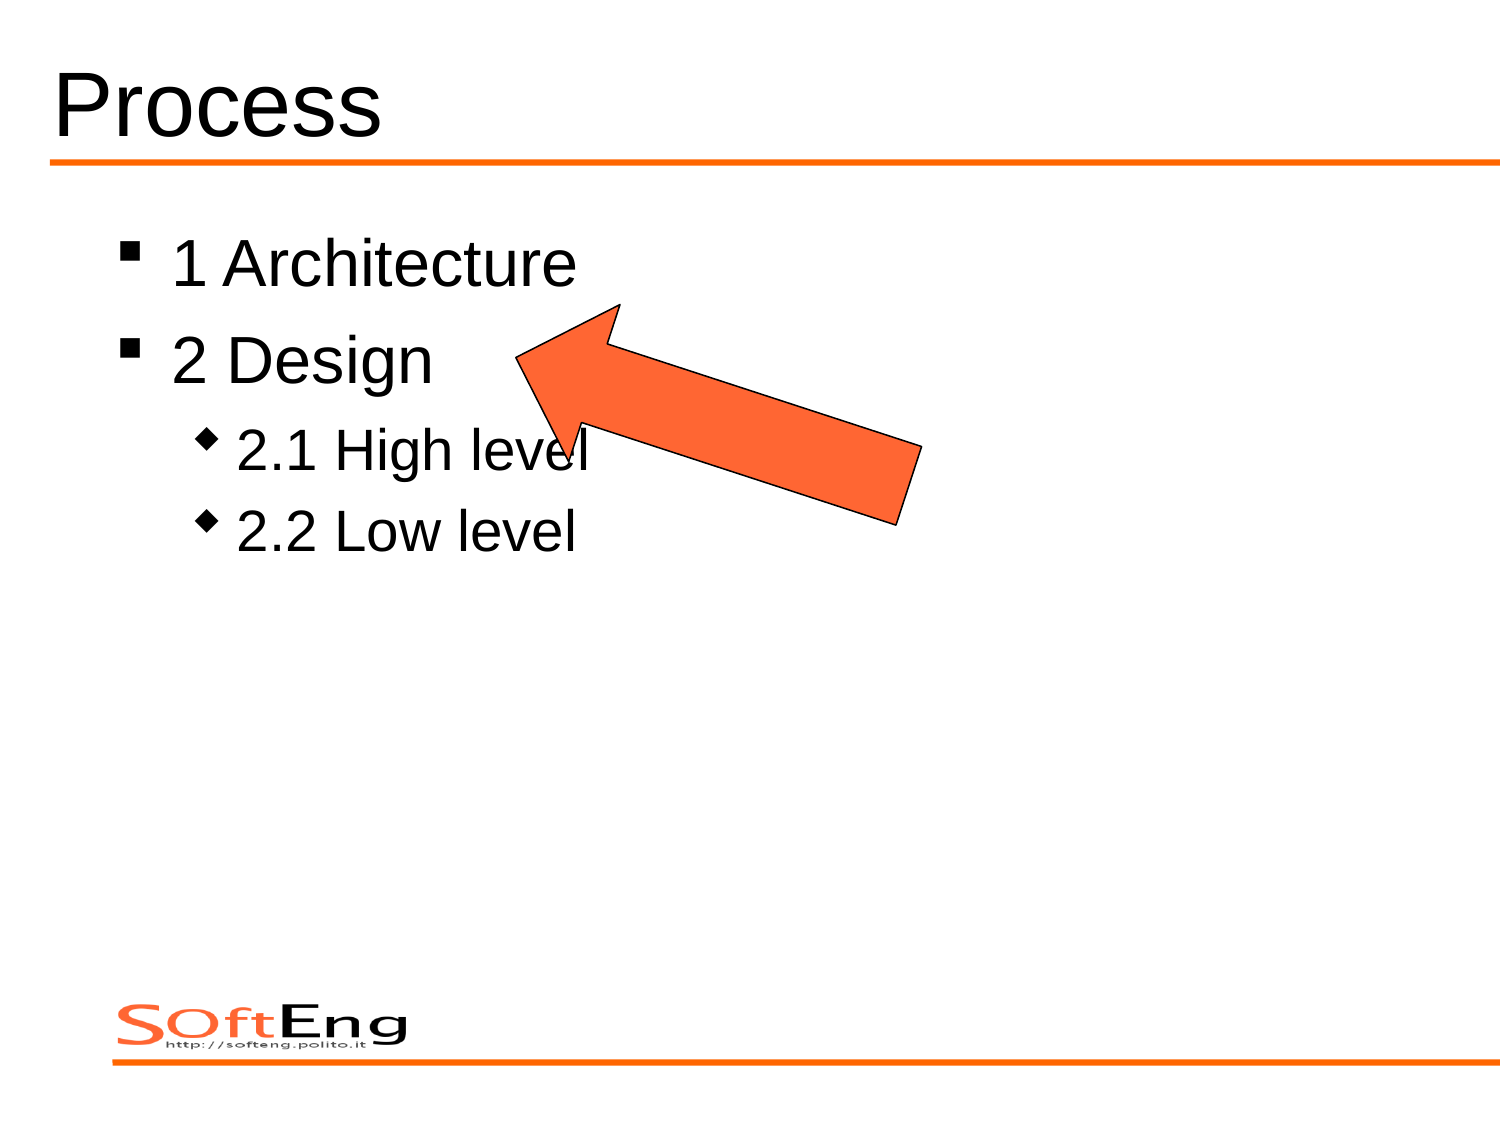

# Process
1 Architecture
2 Design
2.1 High level
2.2 Low level